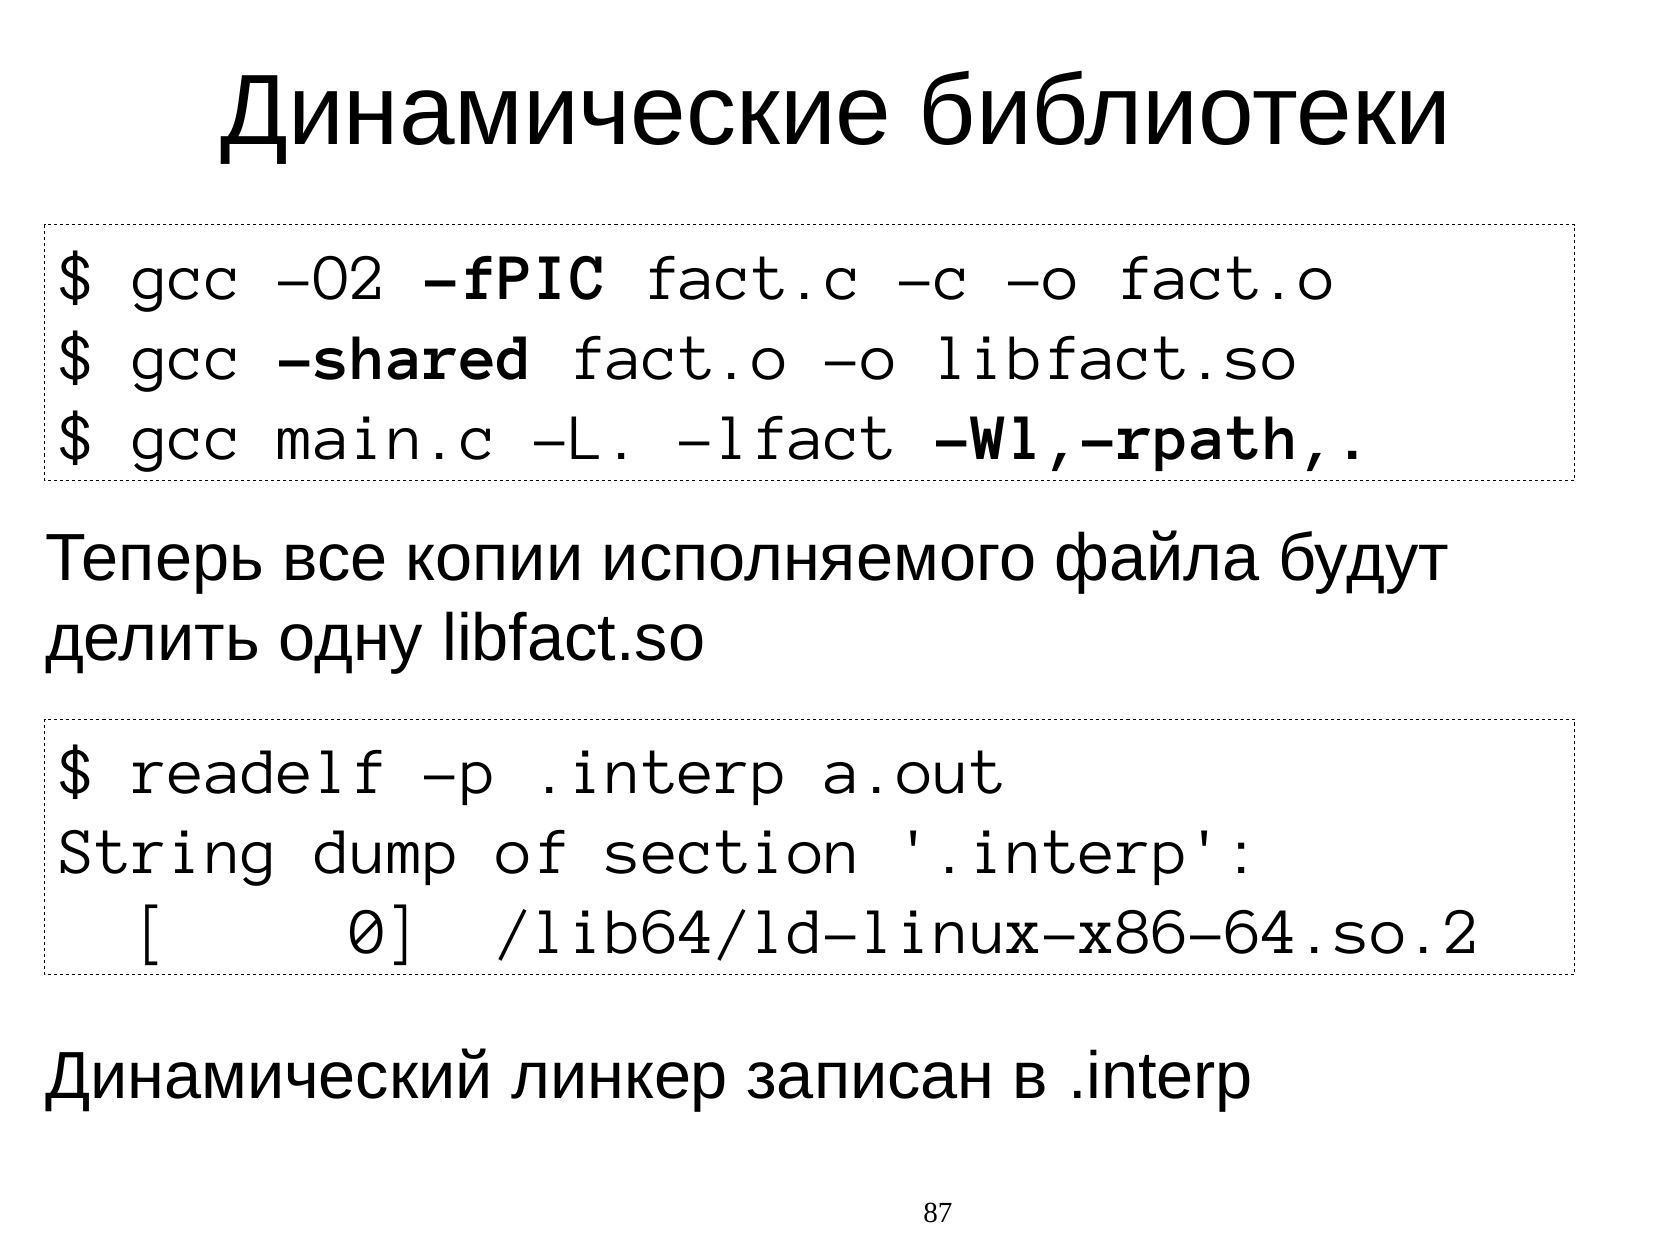

Динамические библиотеки
$ gcc -O2 -fPIC fact.c -c -o fact.o
$ gcc -shared fact.o -o libfact.so
$ gcc main.c -L. -lfact -Wl,-rpath,.
Теперь все копии исполняемого файла будут делить одну libfact.so

Динамический линкер записан в .interp
$ readelf -p .interp a.out
String dump of section '.interp':
  [     0]  /lib64/ld-linux-x86-64.so.2
87